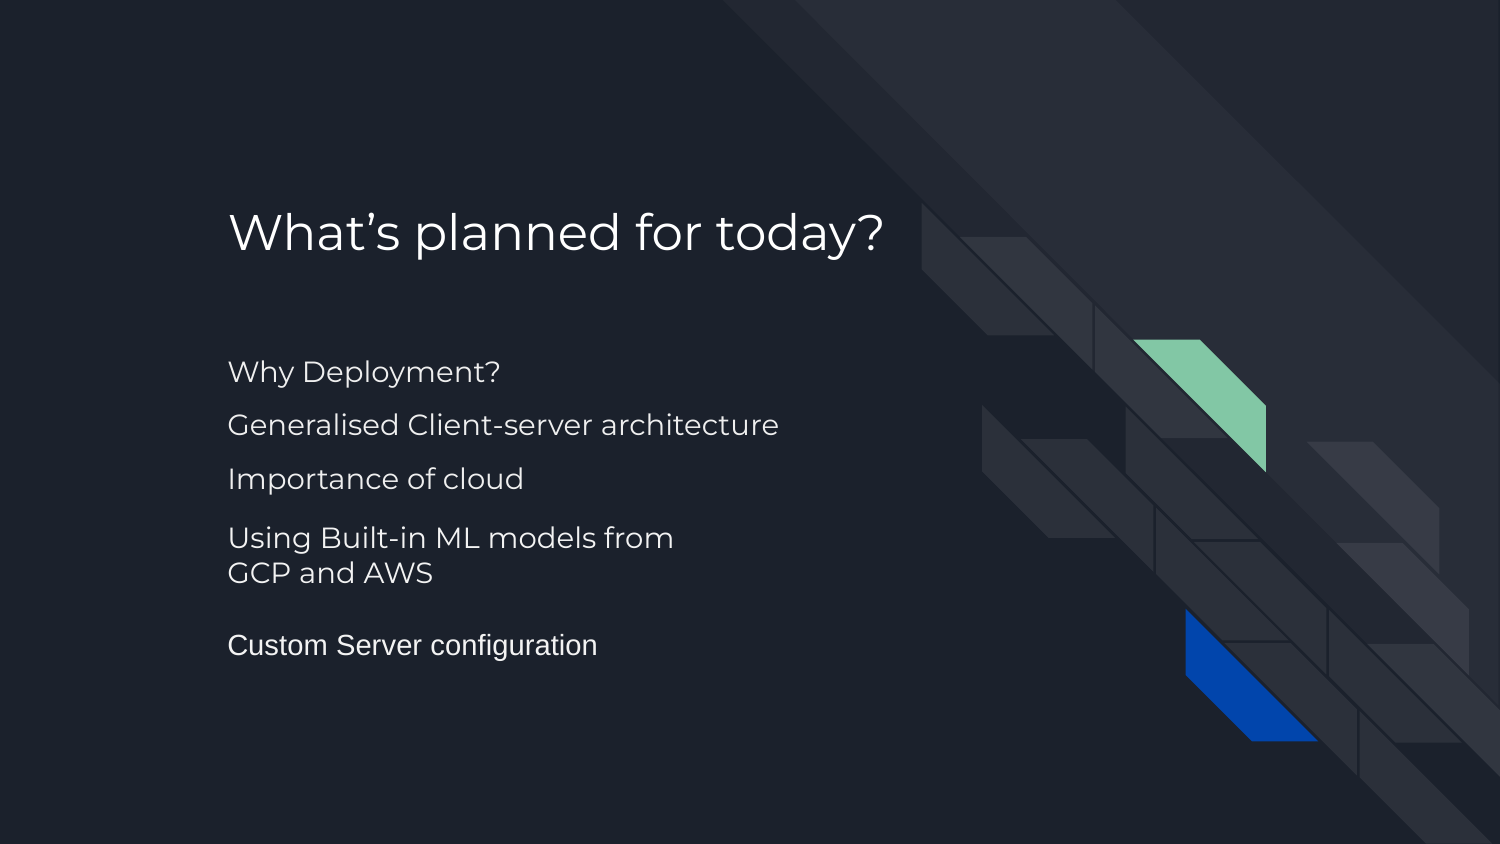

# What’s planned for today?
Why Deployment?
Generalised Client-server architecture
Importance of cloud
Using Built-in ML models from GCP and AWS

Custom Server configuration